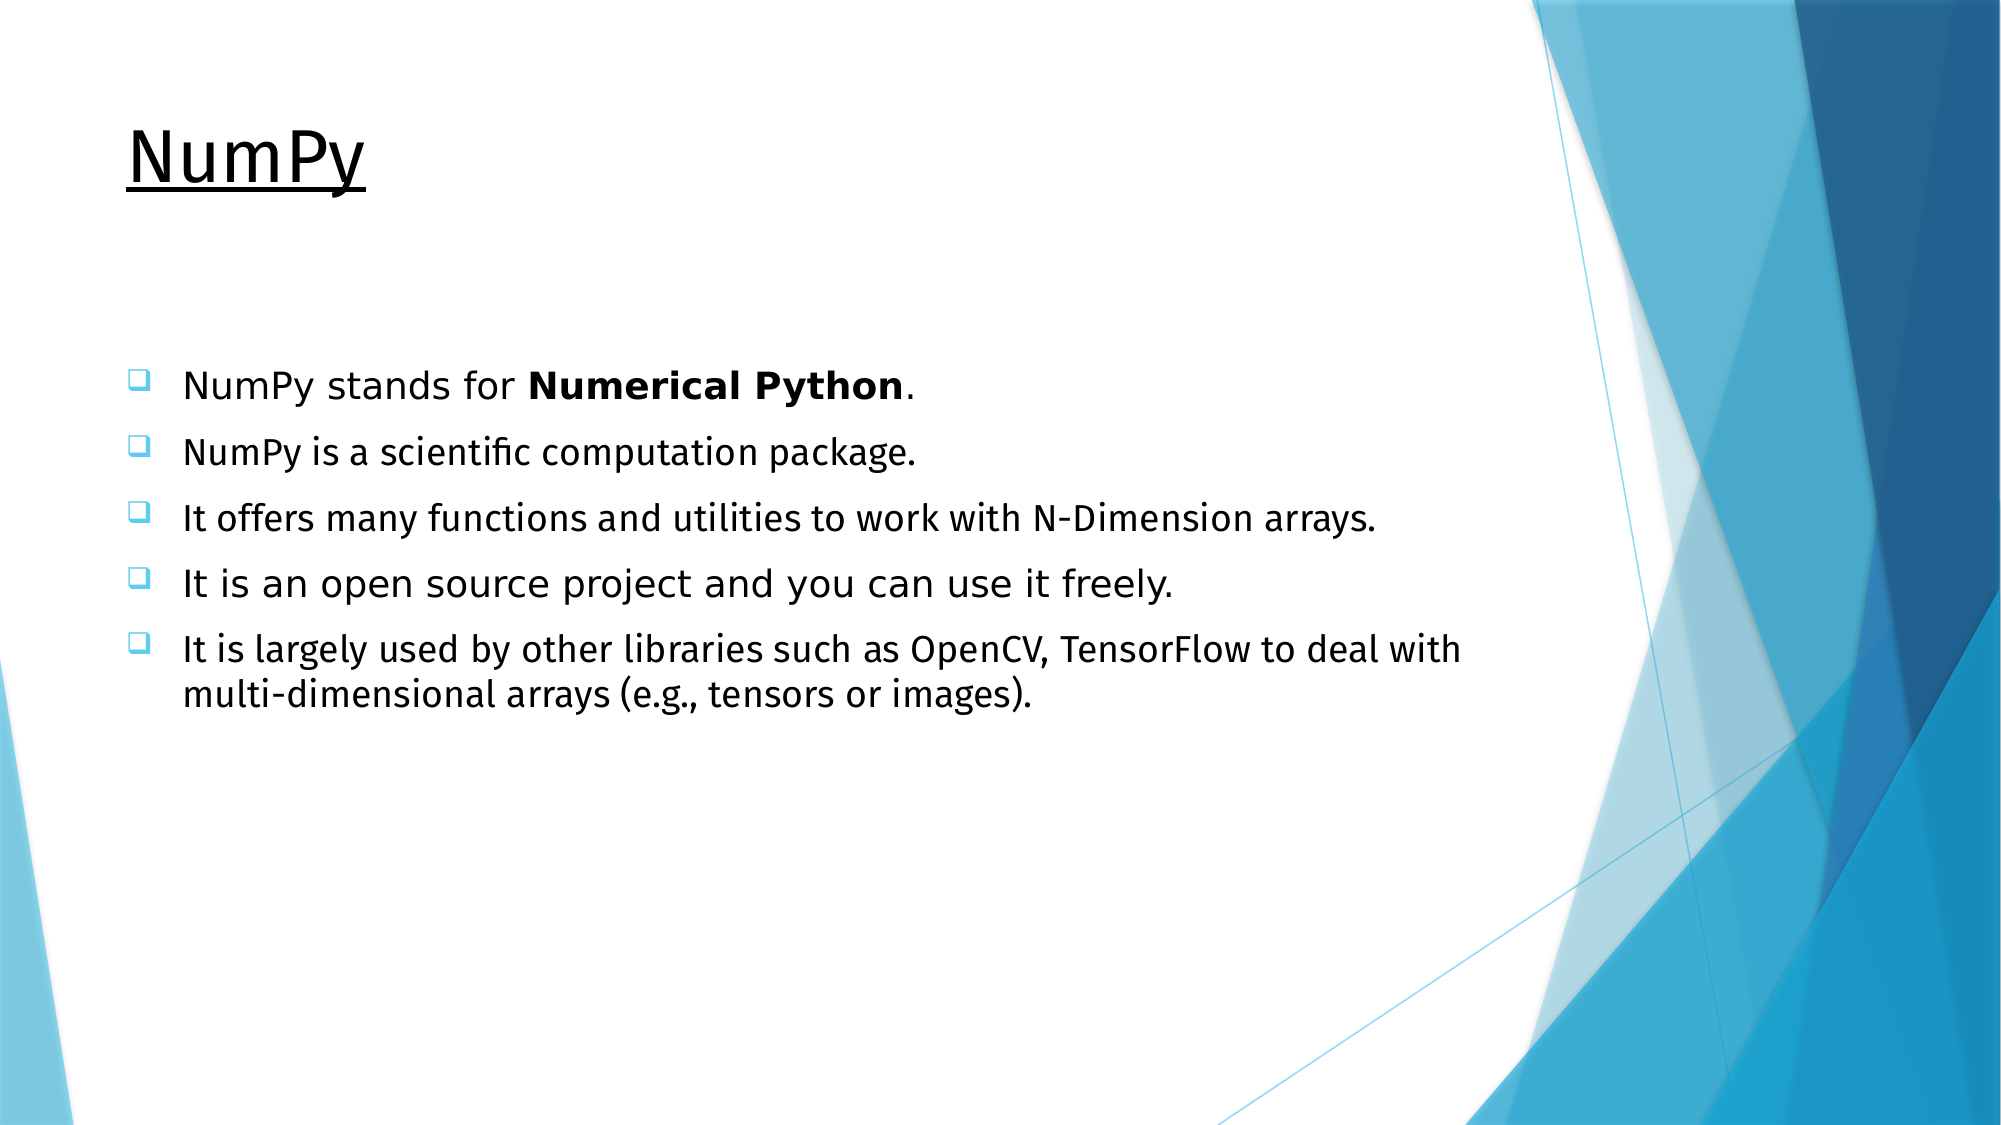

# NumPy
NumPy stands for Numerical Python.
NumPy is a scientific computation package.
It offers many functions and utilities to work with N-Dimension arrays.
It is an open source project and you can use it freely.
It is largely used by other libraries such as OpenCV, TensorFlow to deal with multi-dimensional arrays (e.g., tensors or images).